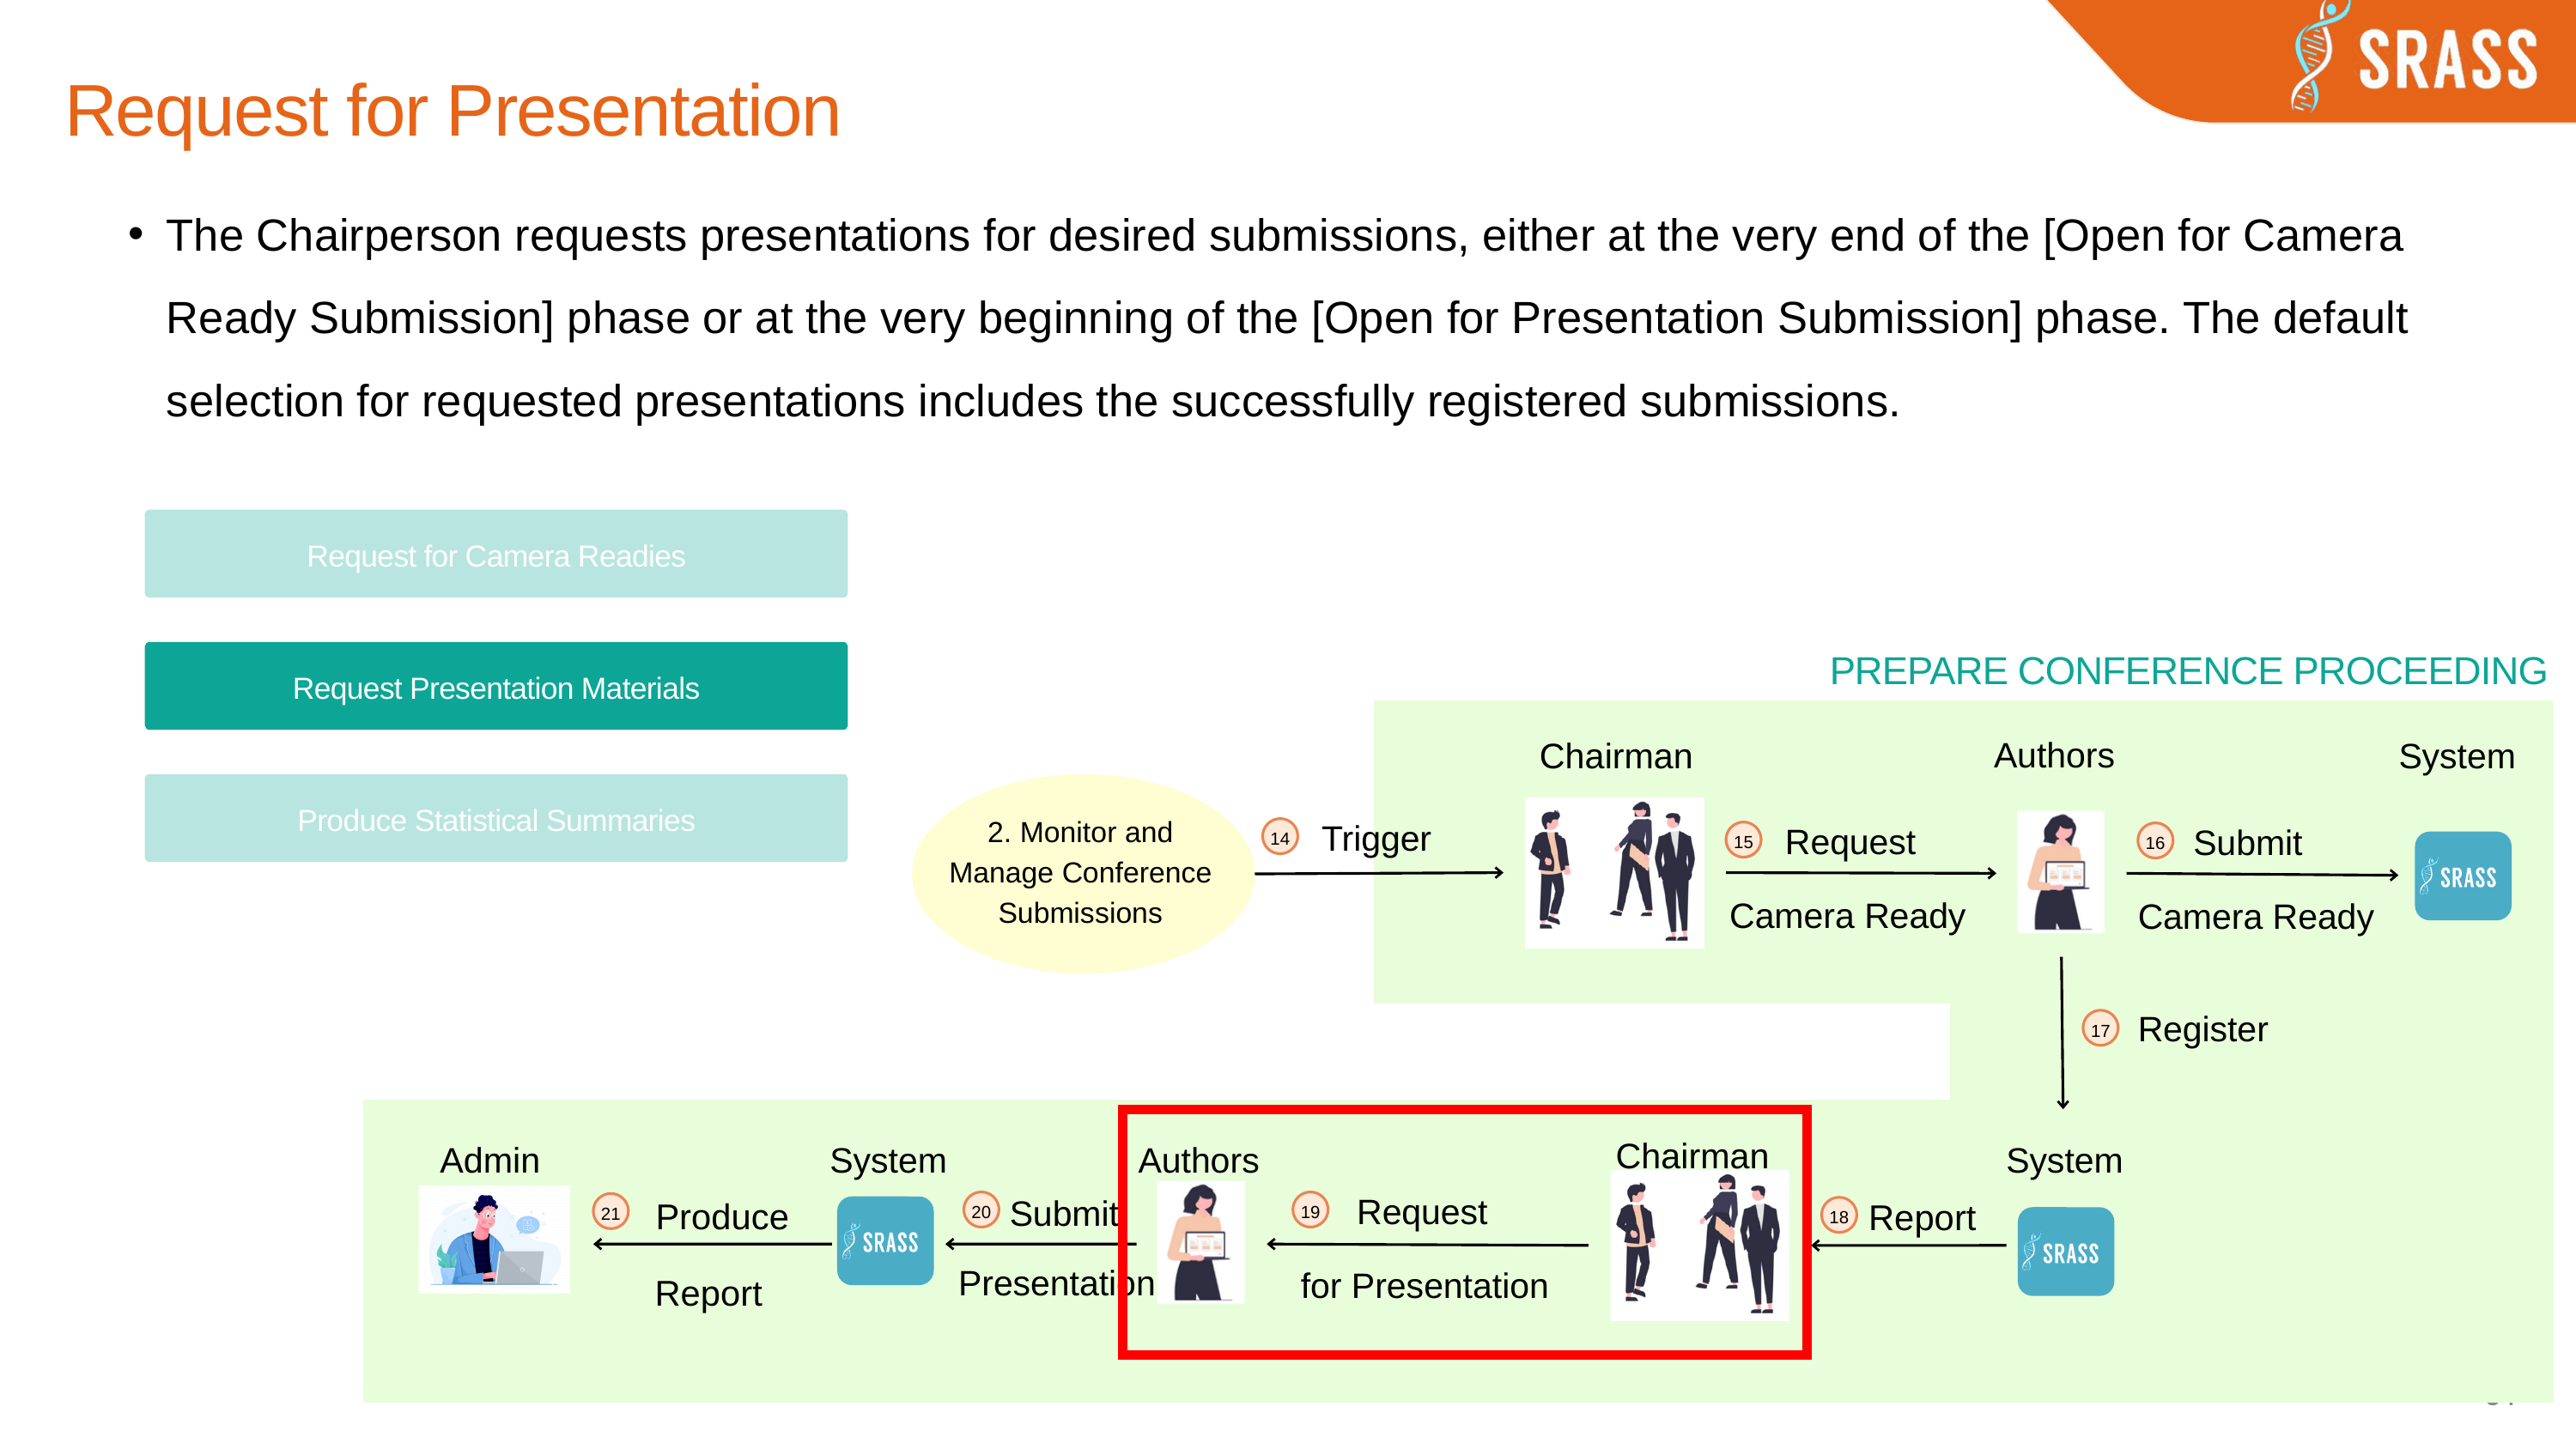

Request for Presentation
The Chairperson requests presentations for desired submissions, either at the very end of the [Open for Camera Ready Submission] phase or at the very beginning of the [Open for Presentation Submission] phase. The default selection for requested presentations includes the successfully registered submissions.

Request for Camera Readies

Request Presentation Materials
PREPARE CONFERENCE PROCEEDING

Authors
Chairman
System

Produce Statistical Summaries

2. Monitor and Manage Conference Submissions
Trigger
Request
Submit

14

15

16

Camera Ready
Camera Ready

Register

17

Chairman
Admin
System
Authors
System

Request
Submit
Produce

Report

20

19

21

18

Presentation
for Presentation
Report
54